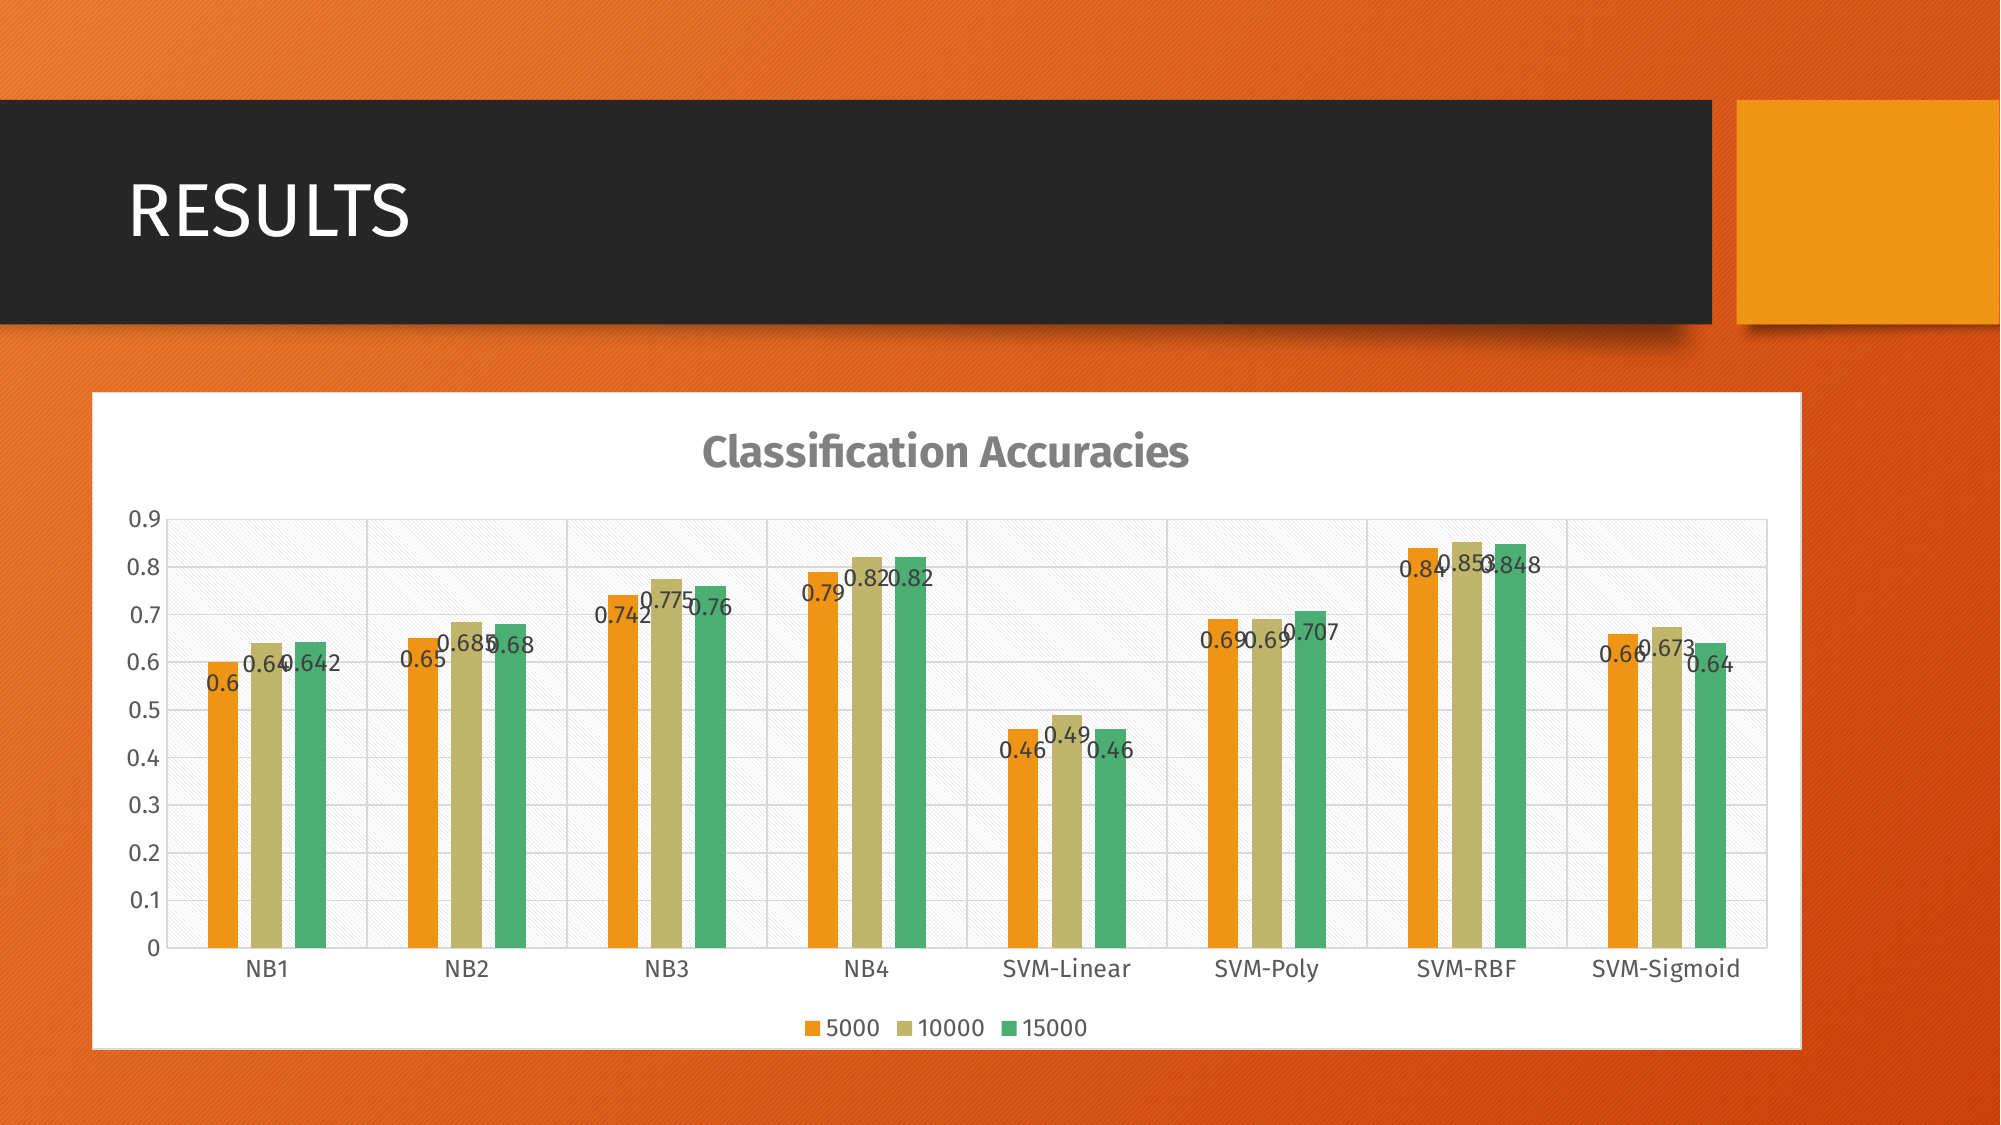

# RESULTS

### Chart: Classification Accuracies

| Category | 5000 | 10000 | 15000 |
|---|---|---|---|
| NB1 | 0.6 | 0.64 | 0.642 |
| NB2 | 0.65 | 0.685 | 0.68 |
| NB3 | 0.742 | 0.775 | 0.76 |
| NB4 | 0.79 | 0.82 | 0.82 |
| SVM-Linear | 0.46 | 0.49 | 0.46 |
| SVM-Poly | 0.69 | 0.69 | 0.707 |
| SVM-RBF | 0.84 | 0.853 | 0.848 |
| SVM-Sigmoid | 0.66 | 0.673 | 0.64 |